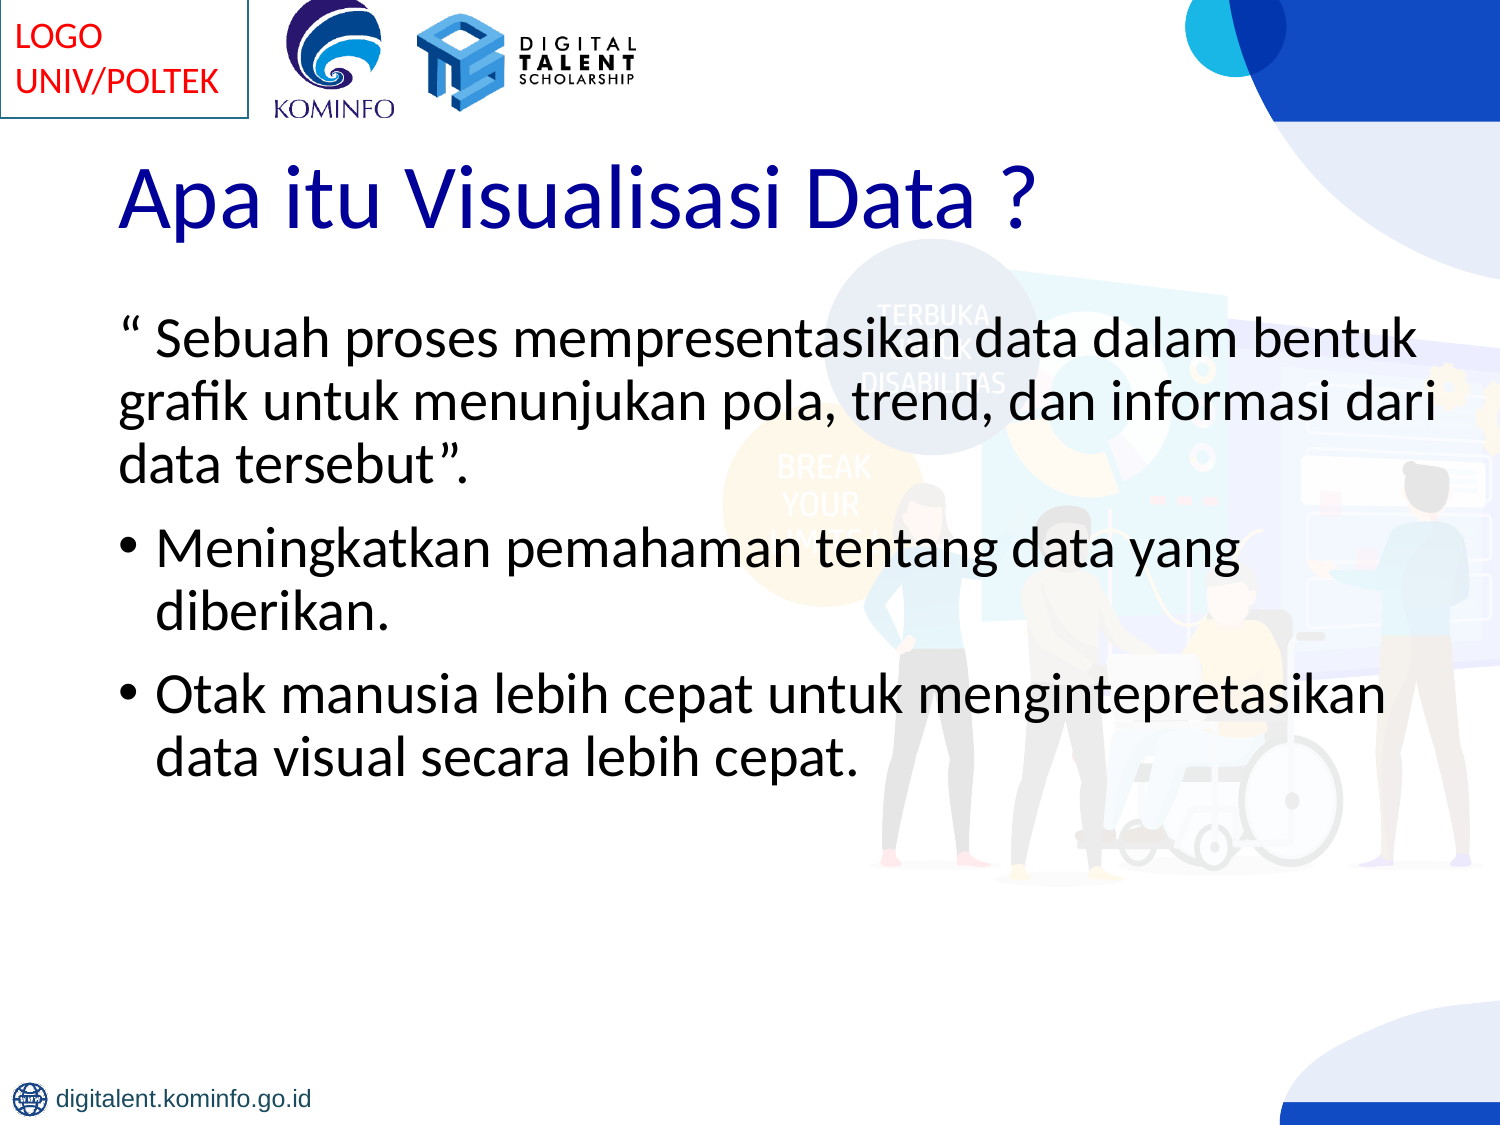

# Apa itu Visualisasi Data ?
“ Sebuah proses mempresentasikan data dalam bentuk grafik untuk menunjukan pola, trend, dan informasi dari data tersebut”.
Meningkatkan pemahaman tentang data yang diberikan.
Otak manusia lebih cepat untuk mengintepretasikan data visual secara lebih cepat.